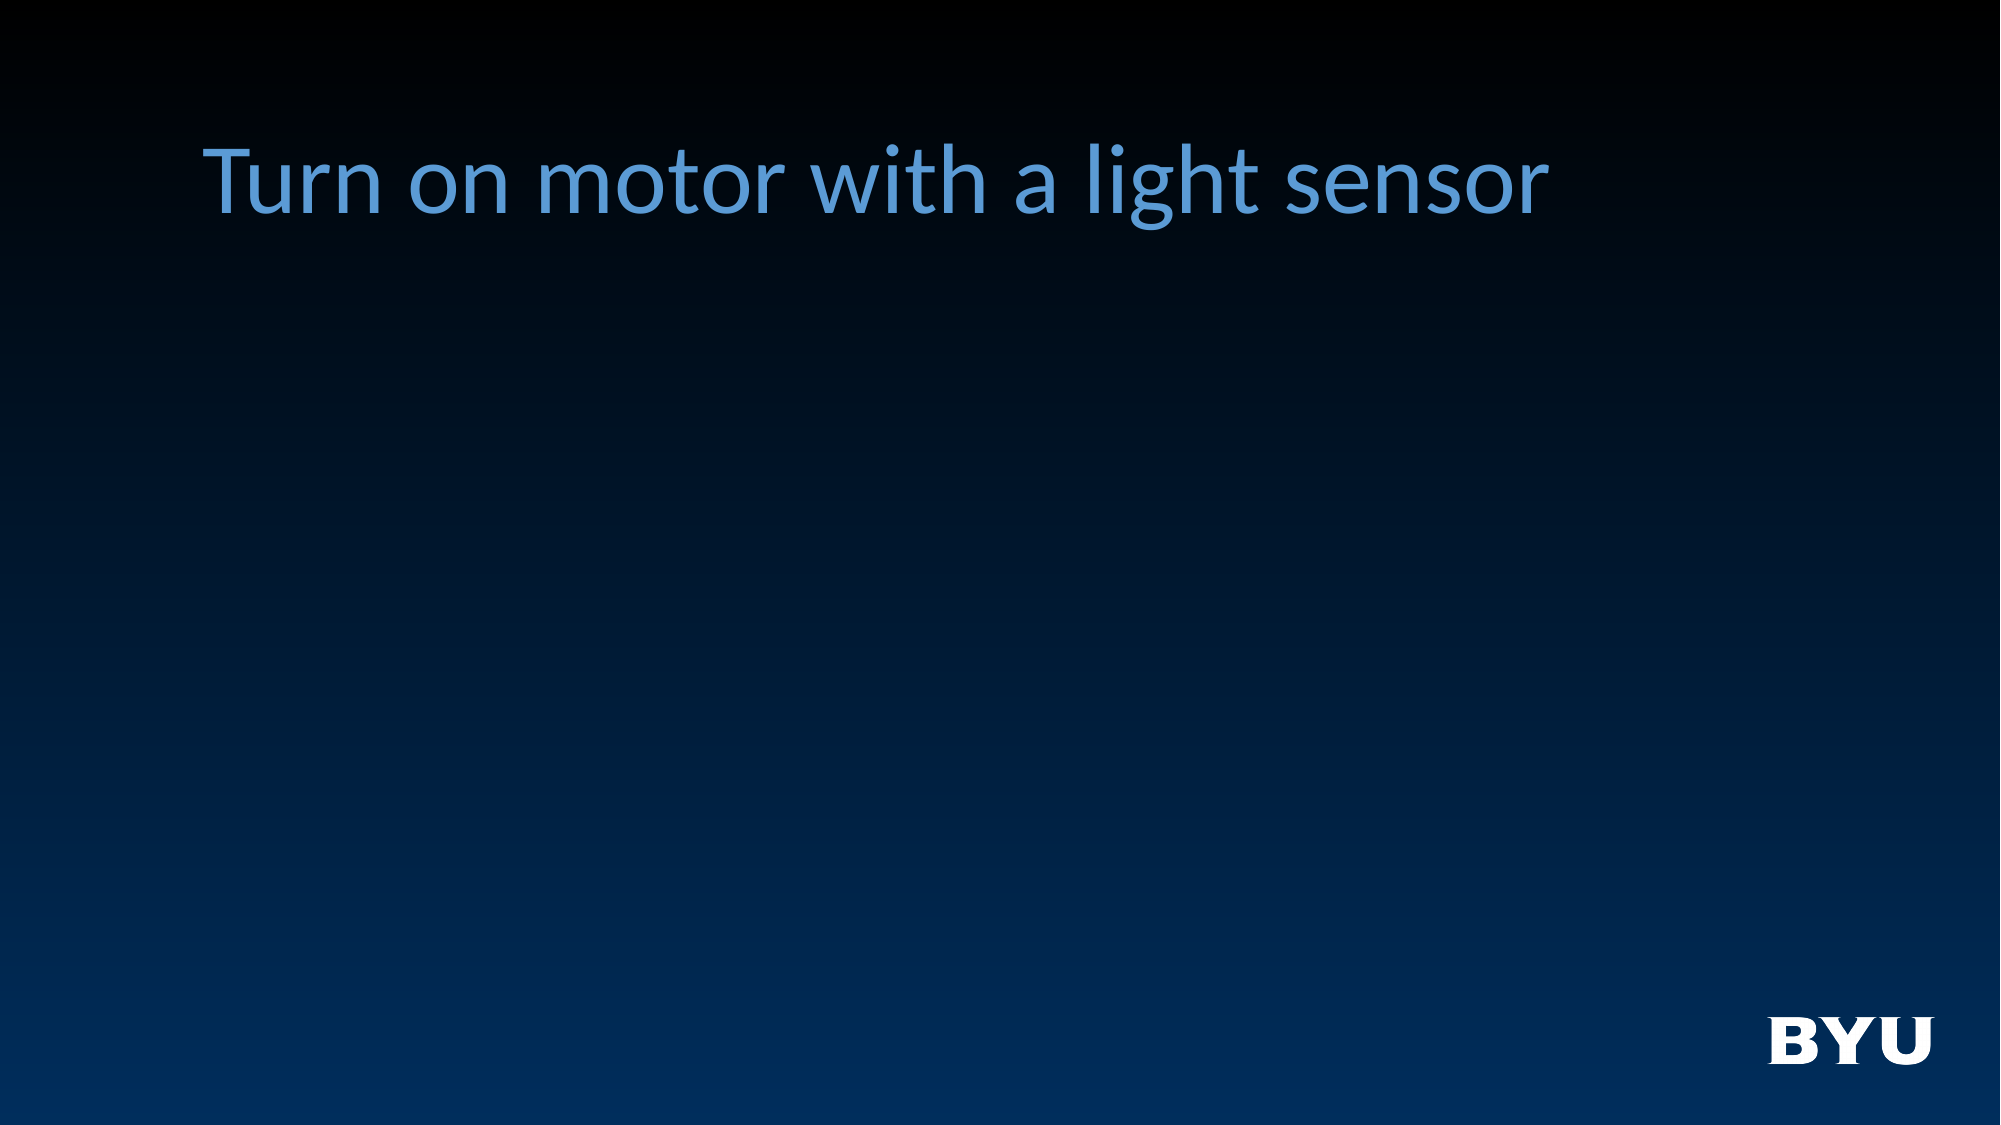

# Turn on motor with a light sensor